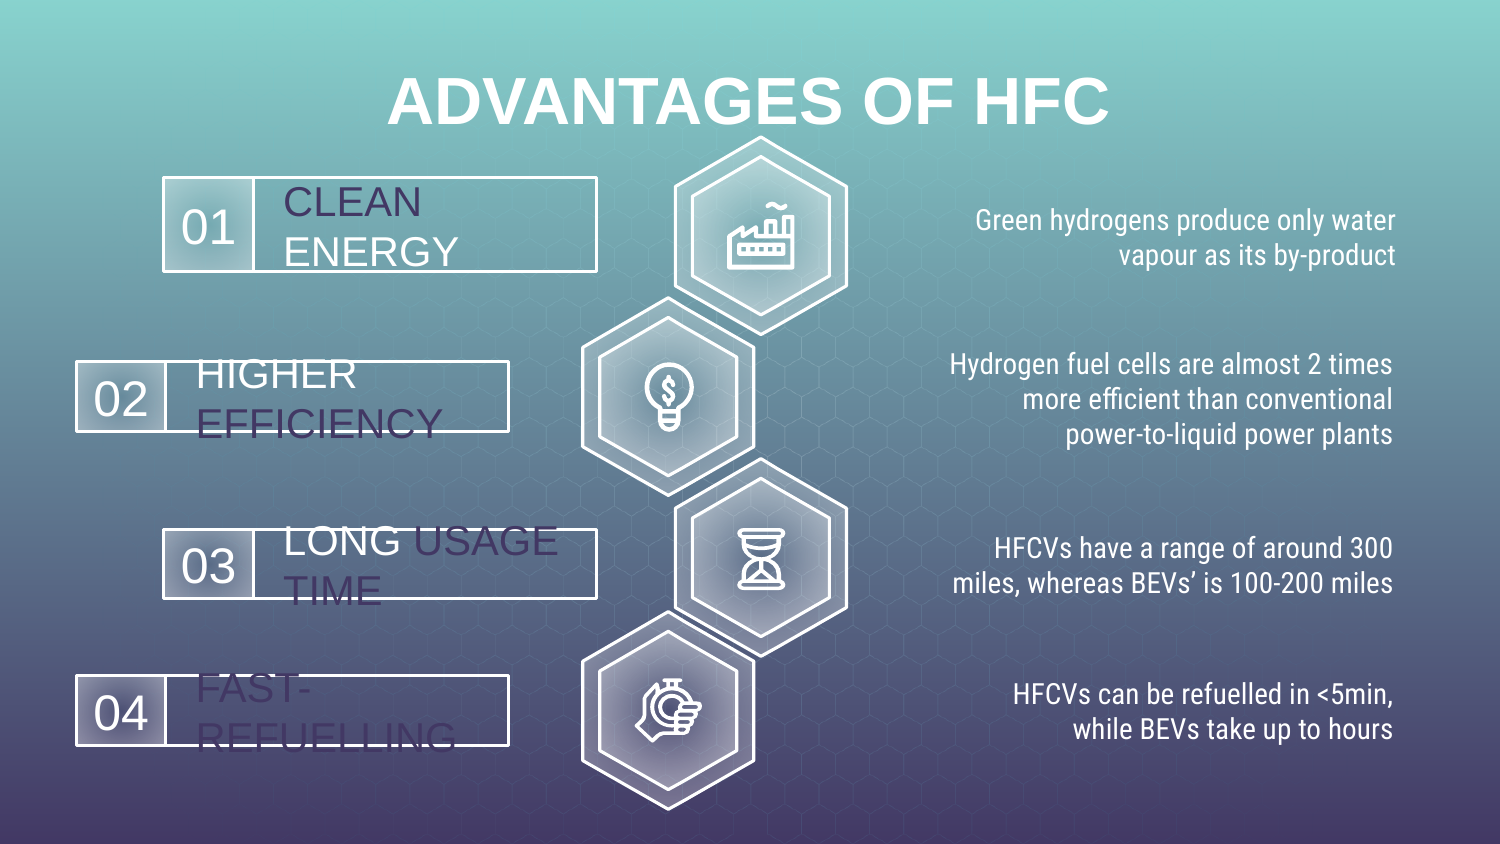

# ADVANTAGES OF HFC

01
CLEAN ENERGY
Green hydrogens produce only water vapour as its by-product

Hydrogen fuel cells are almost 2 times more efficient than conventional power-to-liquid power plants
HIGHER EFFICIENCY
02

HFCVs have a range of around 300 miles, whereas BEVs’ is 100-200 miles
LONG USAGE TIME
03

HFCVs can be refuelled in <5min, while BEVs take up to hours
FAST-REFUELLING
04